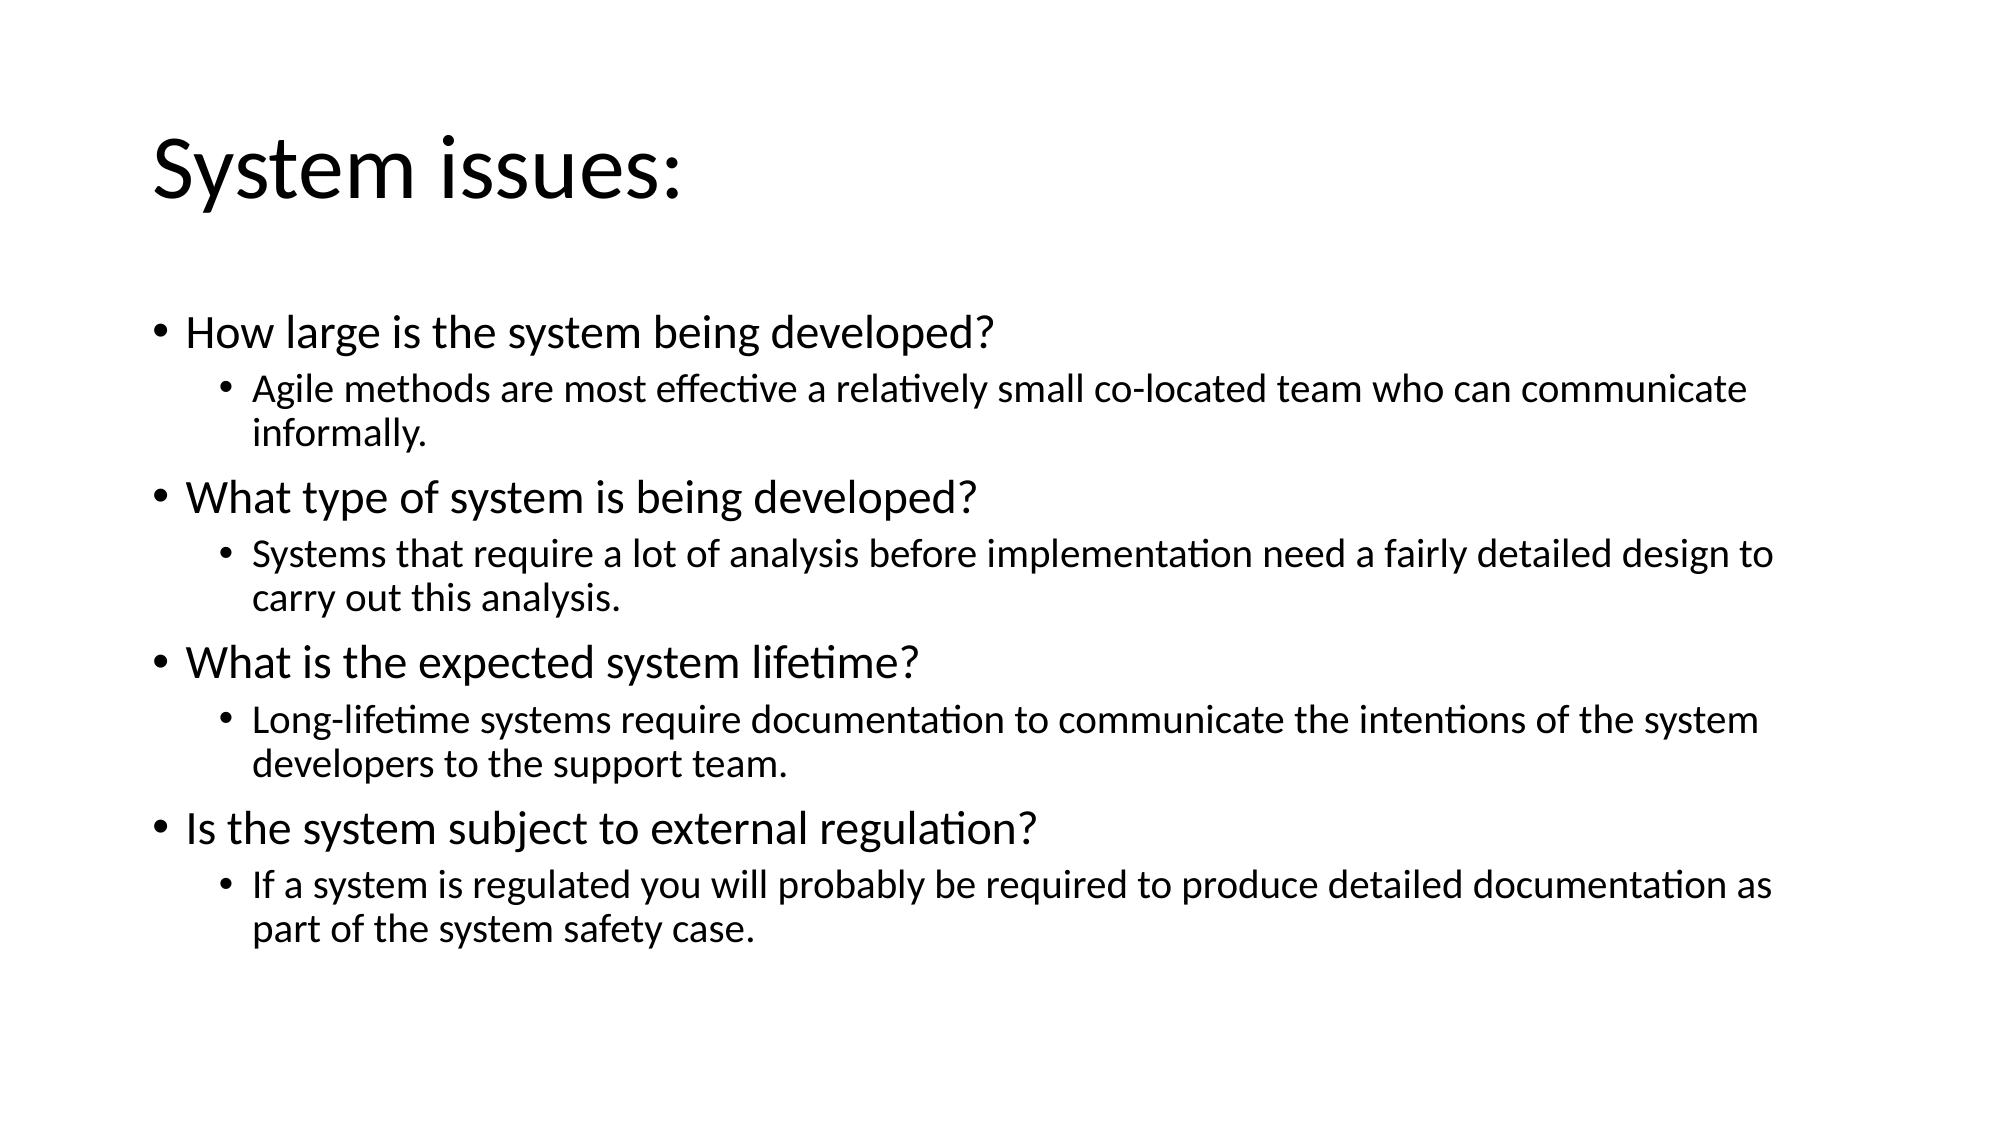

# System issues:
How large is the system being developed?
Agile methods are most effective a relatively small co-located team who can communicate informally.
What type of system is being developed?
Systems that require a lot of analysis before implementation need a fairly detailed design to carry out this analysis.
What is the expected system lifetime?
Long-lifetime systems require documentation to communicate the intentions of the system developers to the support team.
Is the system subject to external regulation?
If a system is regulated you will probably be required to produce detailed documentation as part of the system safety case.